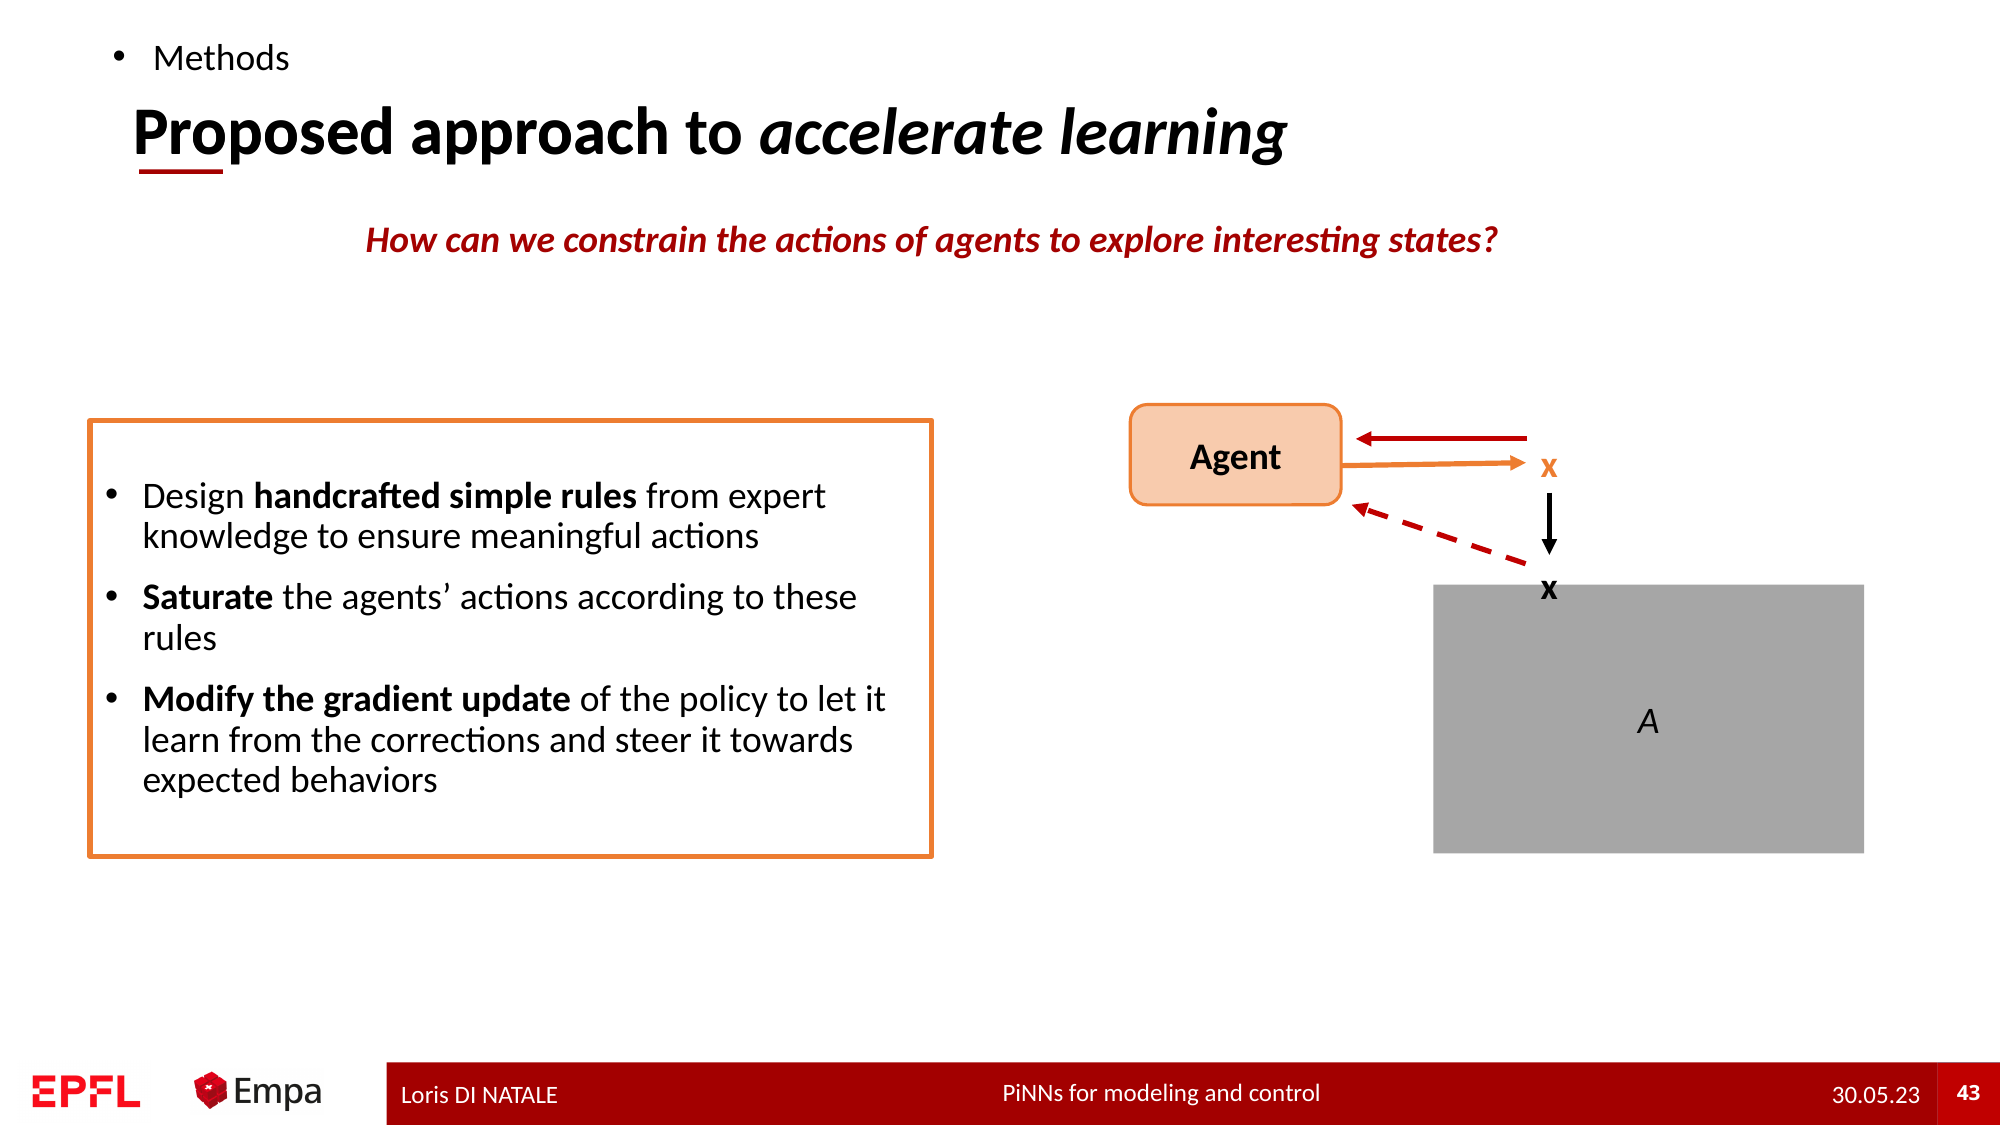

Methods
Proposed approach
# Proposed approach to accelerate learning
How can we constrain the actions of agents to explore interesting states?

Agent
Design handcrafted simple rules from expert knowledge to ensure meaningful actions
Saturate the agents’ actions according to these rules
Modify the gradient update of the policy to let it learn from the corrections and steer it towards expected behaviors
x
x
A